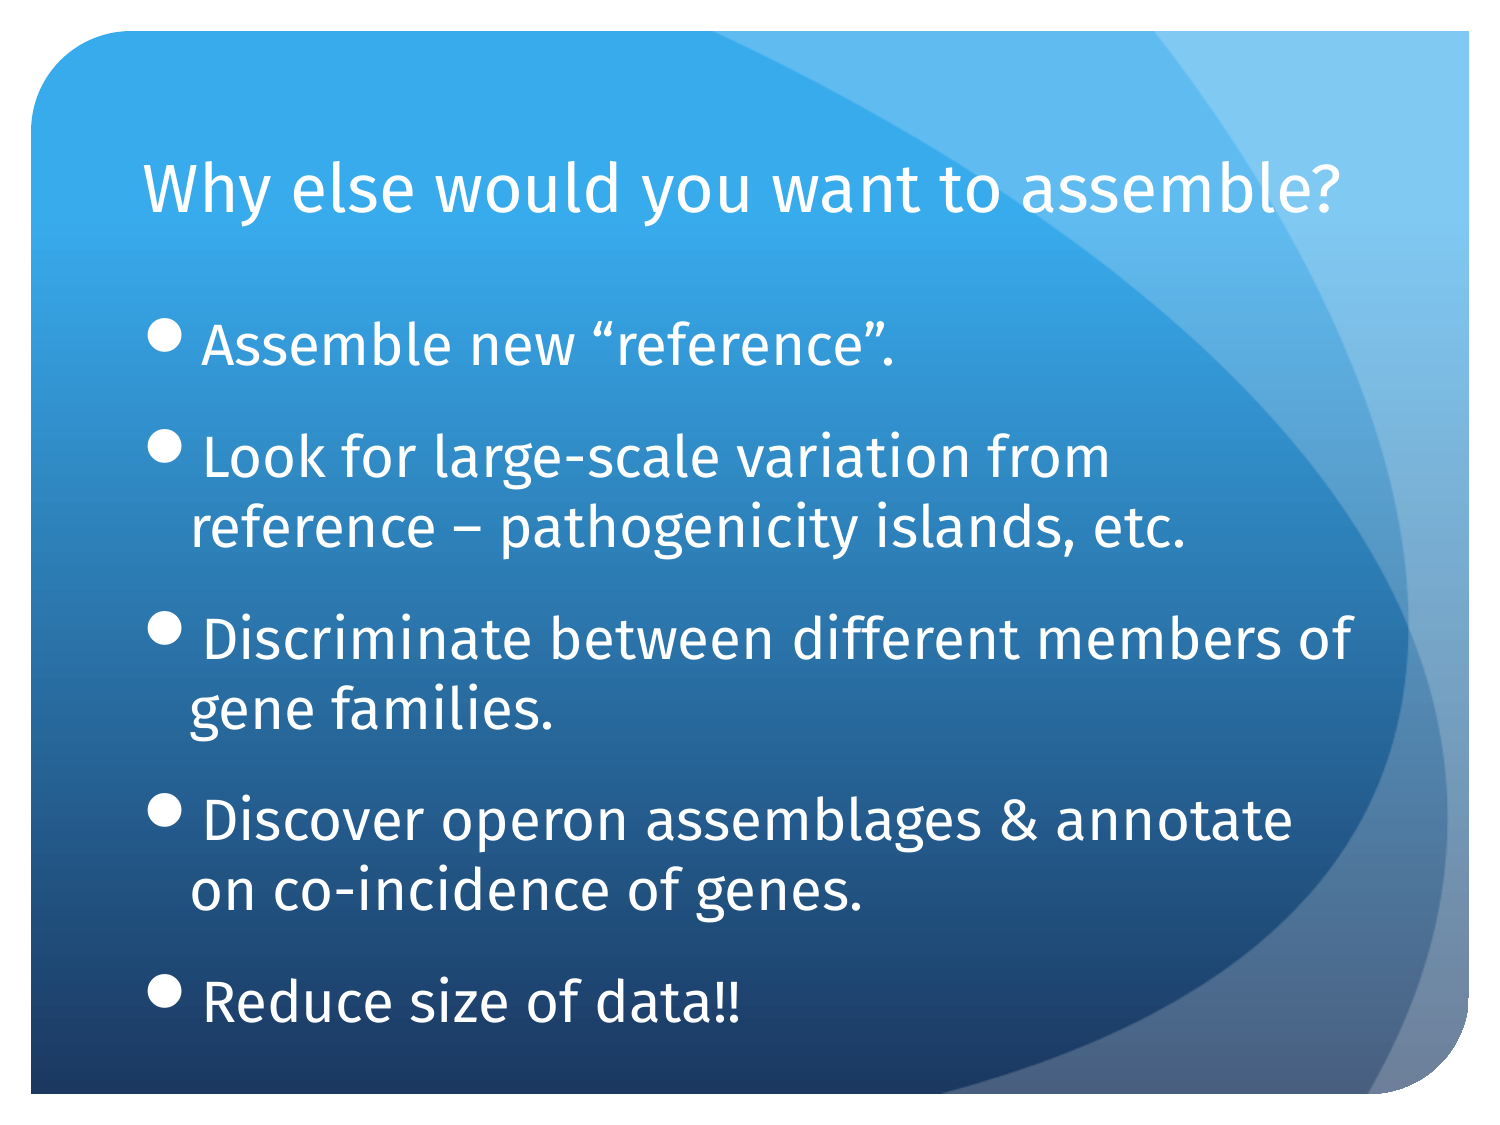

# Why else would you want to assemble?
Assemble new “reference”.
Look for large-scale variation from reference – pathogenicity islands, etc.
Discriminate between different members of gene families.
Discover operon assemblages & annotate on co-incidence of genes.
Reduce size of data!!